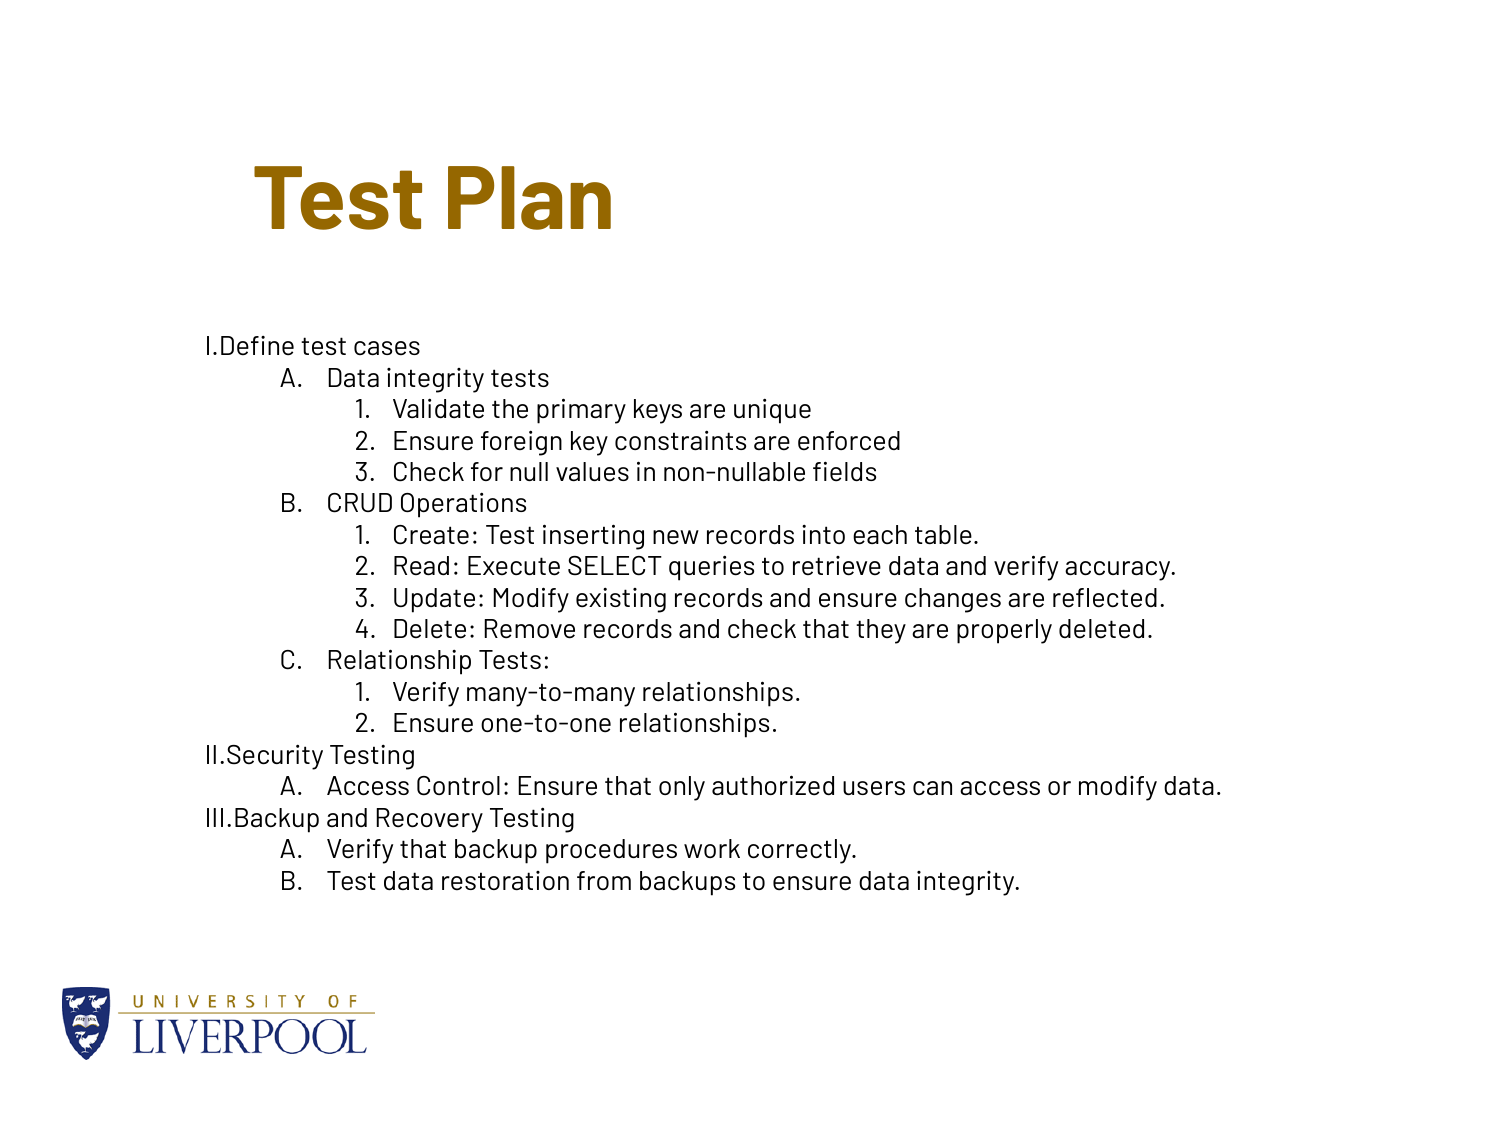

# Test Plan

Define test cases
Data integrity tests
Validate the primary keys are unique
Ensure foreign key constraints are enforced
Check for null values in non-nullable fields
CRUD Operations
Create: Test inserting new records into each table.
Read: Execute SELECT queries to retrieve data and verify accuracy.
Update: Modify existing records and ensure changes are reflected.
Delete: Remove records and check that they are properly deleted.
Relationship Tests:
Verify many-to-many relationships.
Ensure one-to-one relationships.
Security Testing
Access Control: Ensure that only authorized users can access or modify data.
Backup and Recovery Testing
Verify that backup procedures work correctly.
Test data restoration from backups to ensure data integrity.